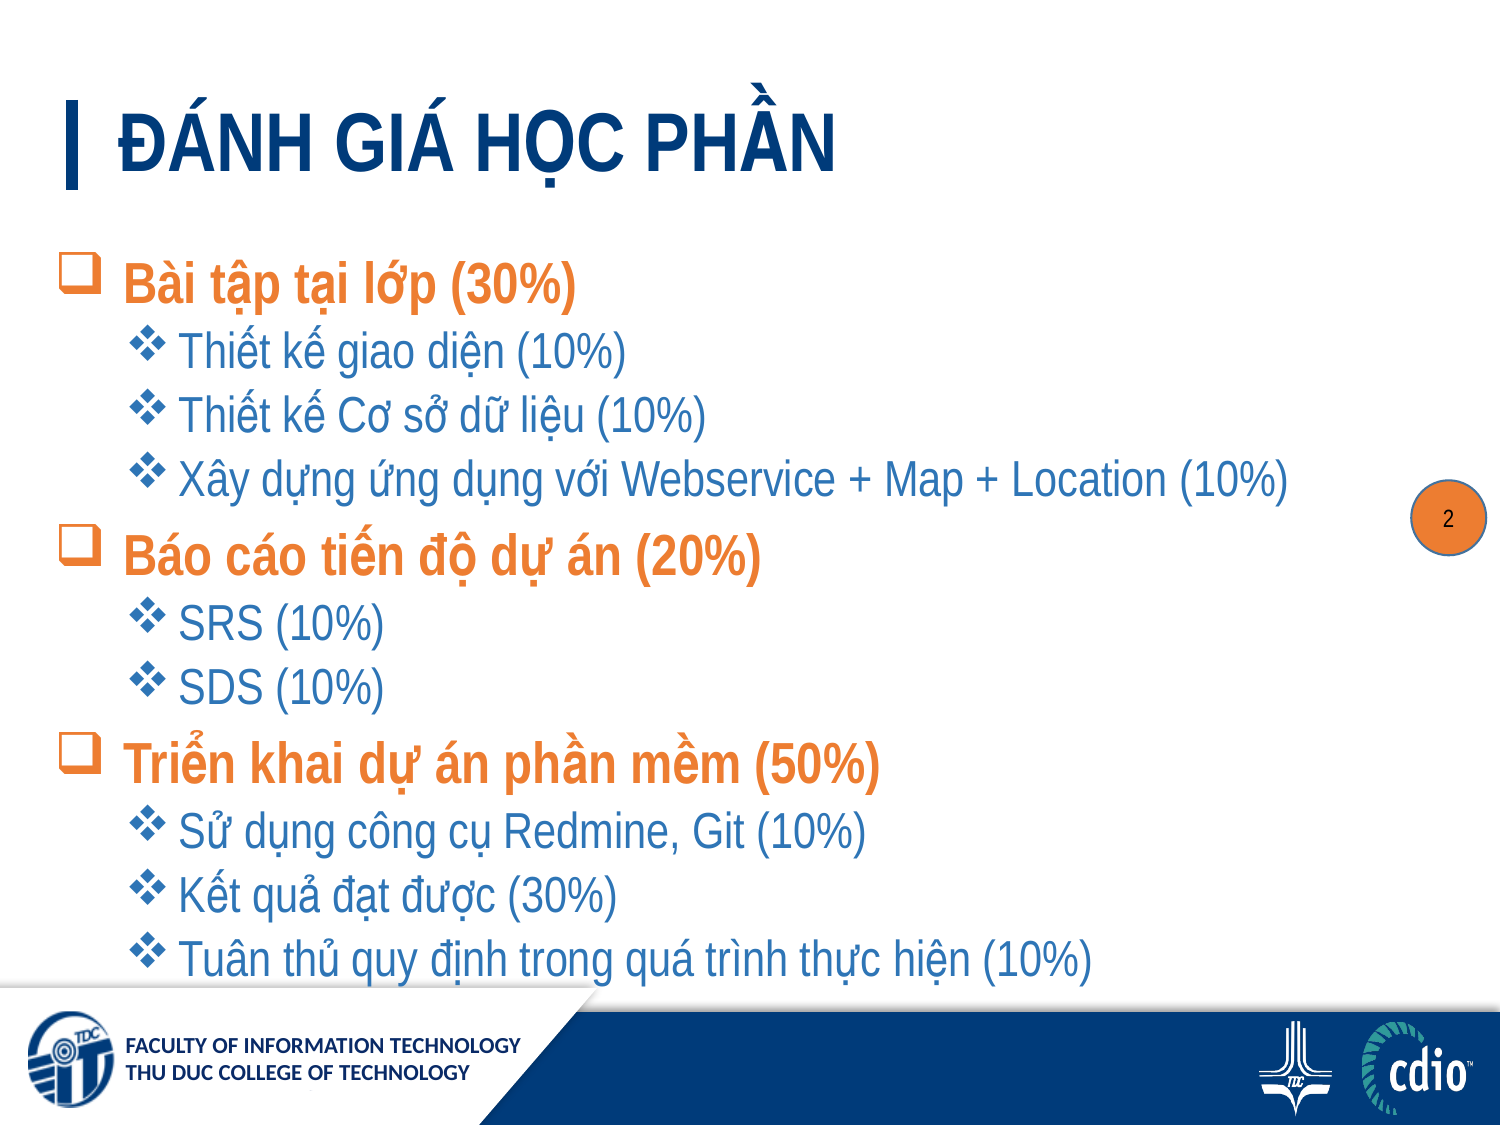

# ĐÁNH GIÁ HỌC PHẦN
 Bài tập tại lớp (30%)
Thiết kế giao diện (10%)
Thiết kế Cơ sở dữ liệu (10%)
Xây dựng ứng dụng với Webservice + Map + Location (10%)
 Báo cáo tiến độ dự án (20%)
SRS (10%)
SDS (10%)
 Triển khai dự án phần mềm (50%)
Sử dụng công cụ Redmine, Git (10%)
Kết quả đạt được (30%)
Tuân thủ quy định trong quá trình thực hiện (10%)